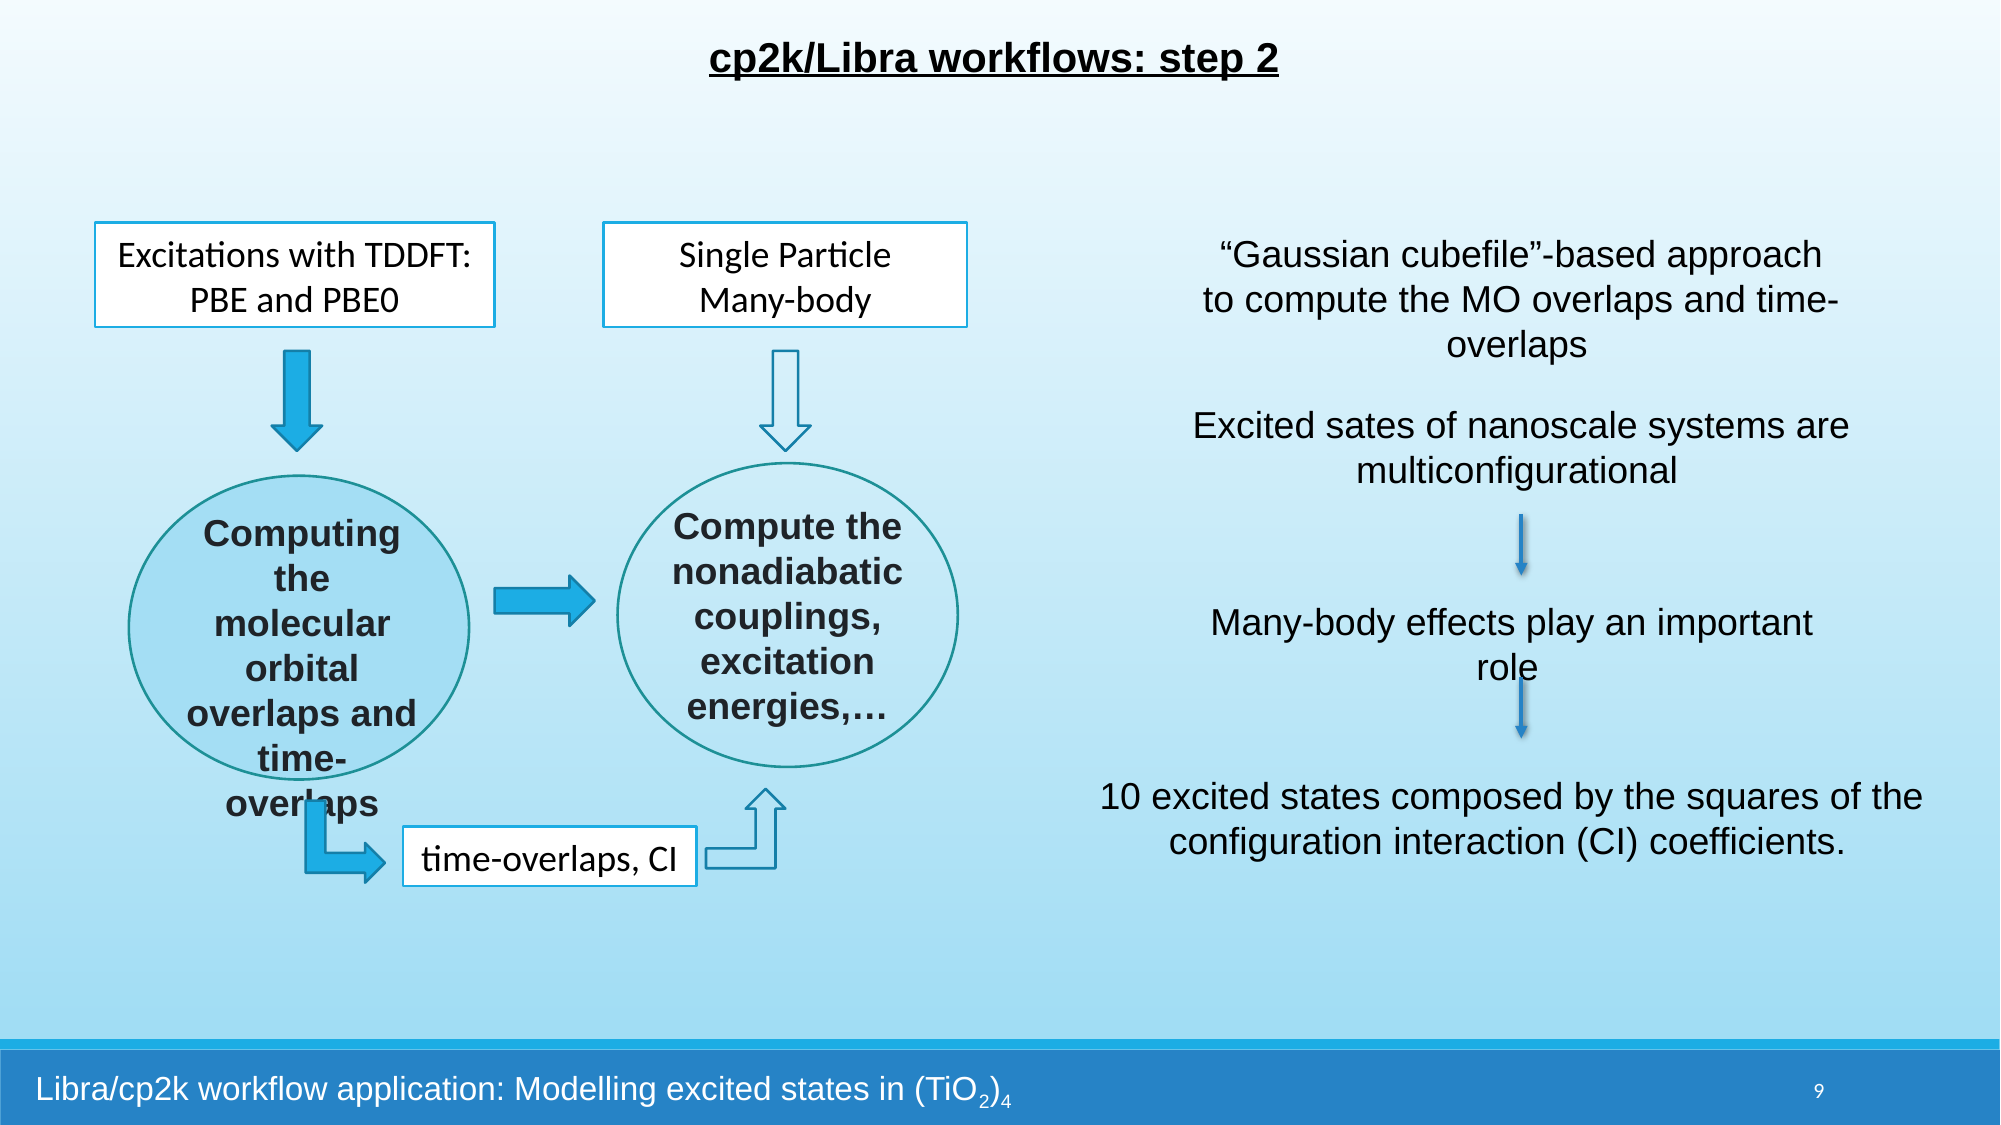

cp2k/Libra workflows: step 2
Excitations with TDDFT: PBE and PBE0
Single Particle
Many-body
“Gaussian cubefile”-based approach
to compute the MO overlaps and time-overlaps

Excited sates of nanoscale systems are multiconfigurational

Compute the nonadiabatic couplings, excitation energies,…
Computing the molecular orbital overlaps and time-overlaps

Many-body effects play an important role
10 excited states composed by the squares of the configuration interaction (CI) coefficients.

time-overlaps, CI
Libra/cp2k workflow application: Modelling excited states in (TiO2)4
9